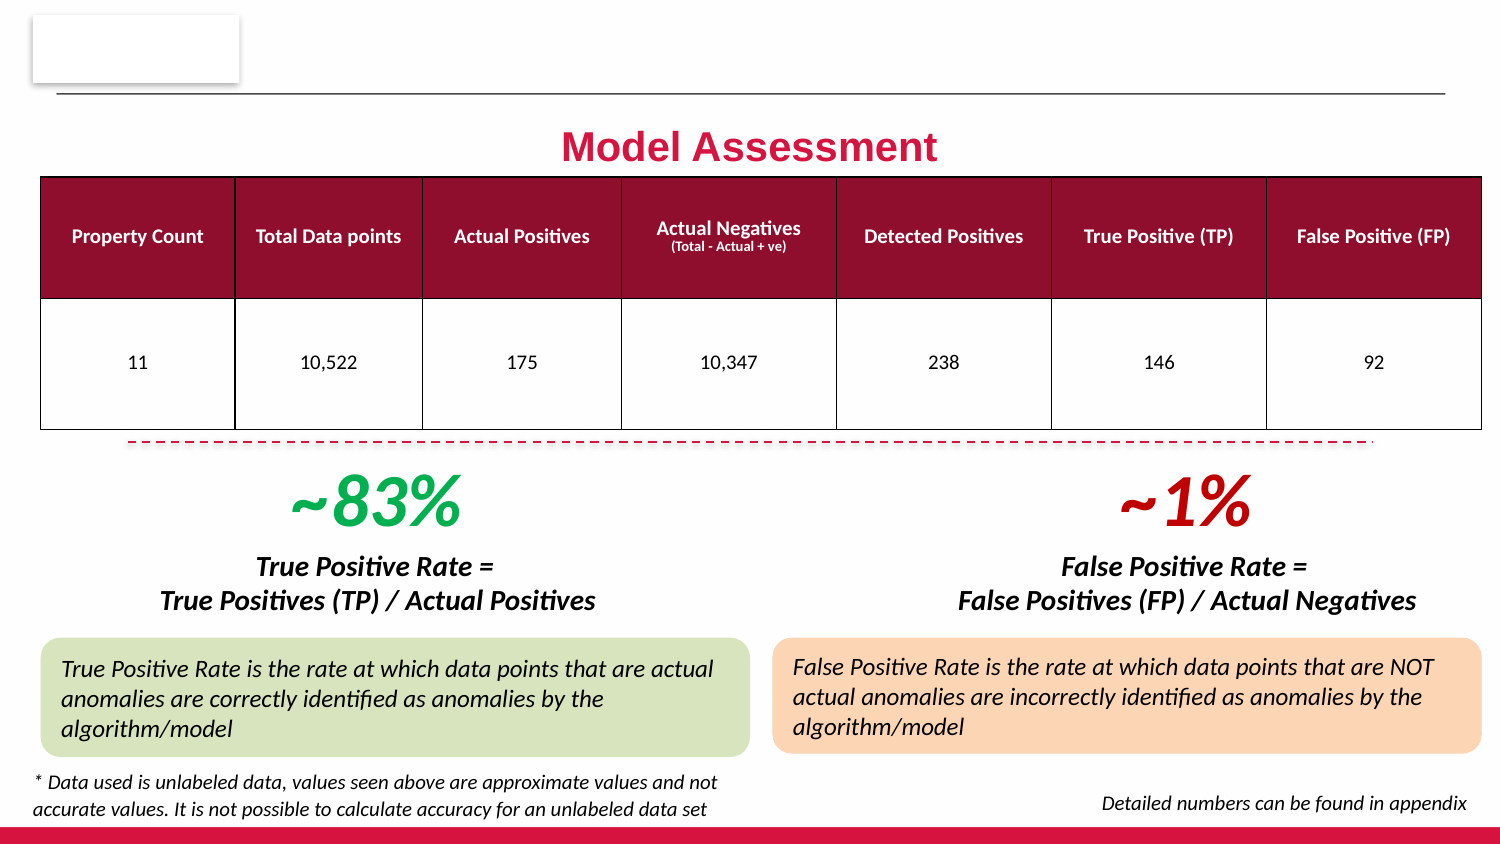

Model Assessment
| Property Count | Total Data points | Actual Positives | Actual Negatives (Total - Actual + ve) | Detected Positives | True Positive (TP) | False Positive (FP) |
| --- | --- | --- | --- | --- | --- | --- |
| 11 | 10,522 | 175 | 10,347 | 238 | 146 | 92 |
~83%
~1%
True Positive Rate =
True Positives (TP) / Actual Positives
False Positive Rate =
False Positives (FP) / Actual Negatives
True Positive Rate is the rate at which data points that are actual anomalies are correctly identified as anomalies by the algorithm/model
False Positive Rate is the rate at which data points that are NOT actual anomalies are incorrectly identified as anomalies by the algorithm/model
* Data used is unlabeled data, values seen above are approximate values and not accurate values. It is not possible to calculate accuracy for an unlabeled data set
Detailed numbers can be found in appendix